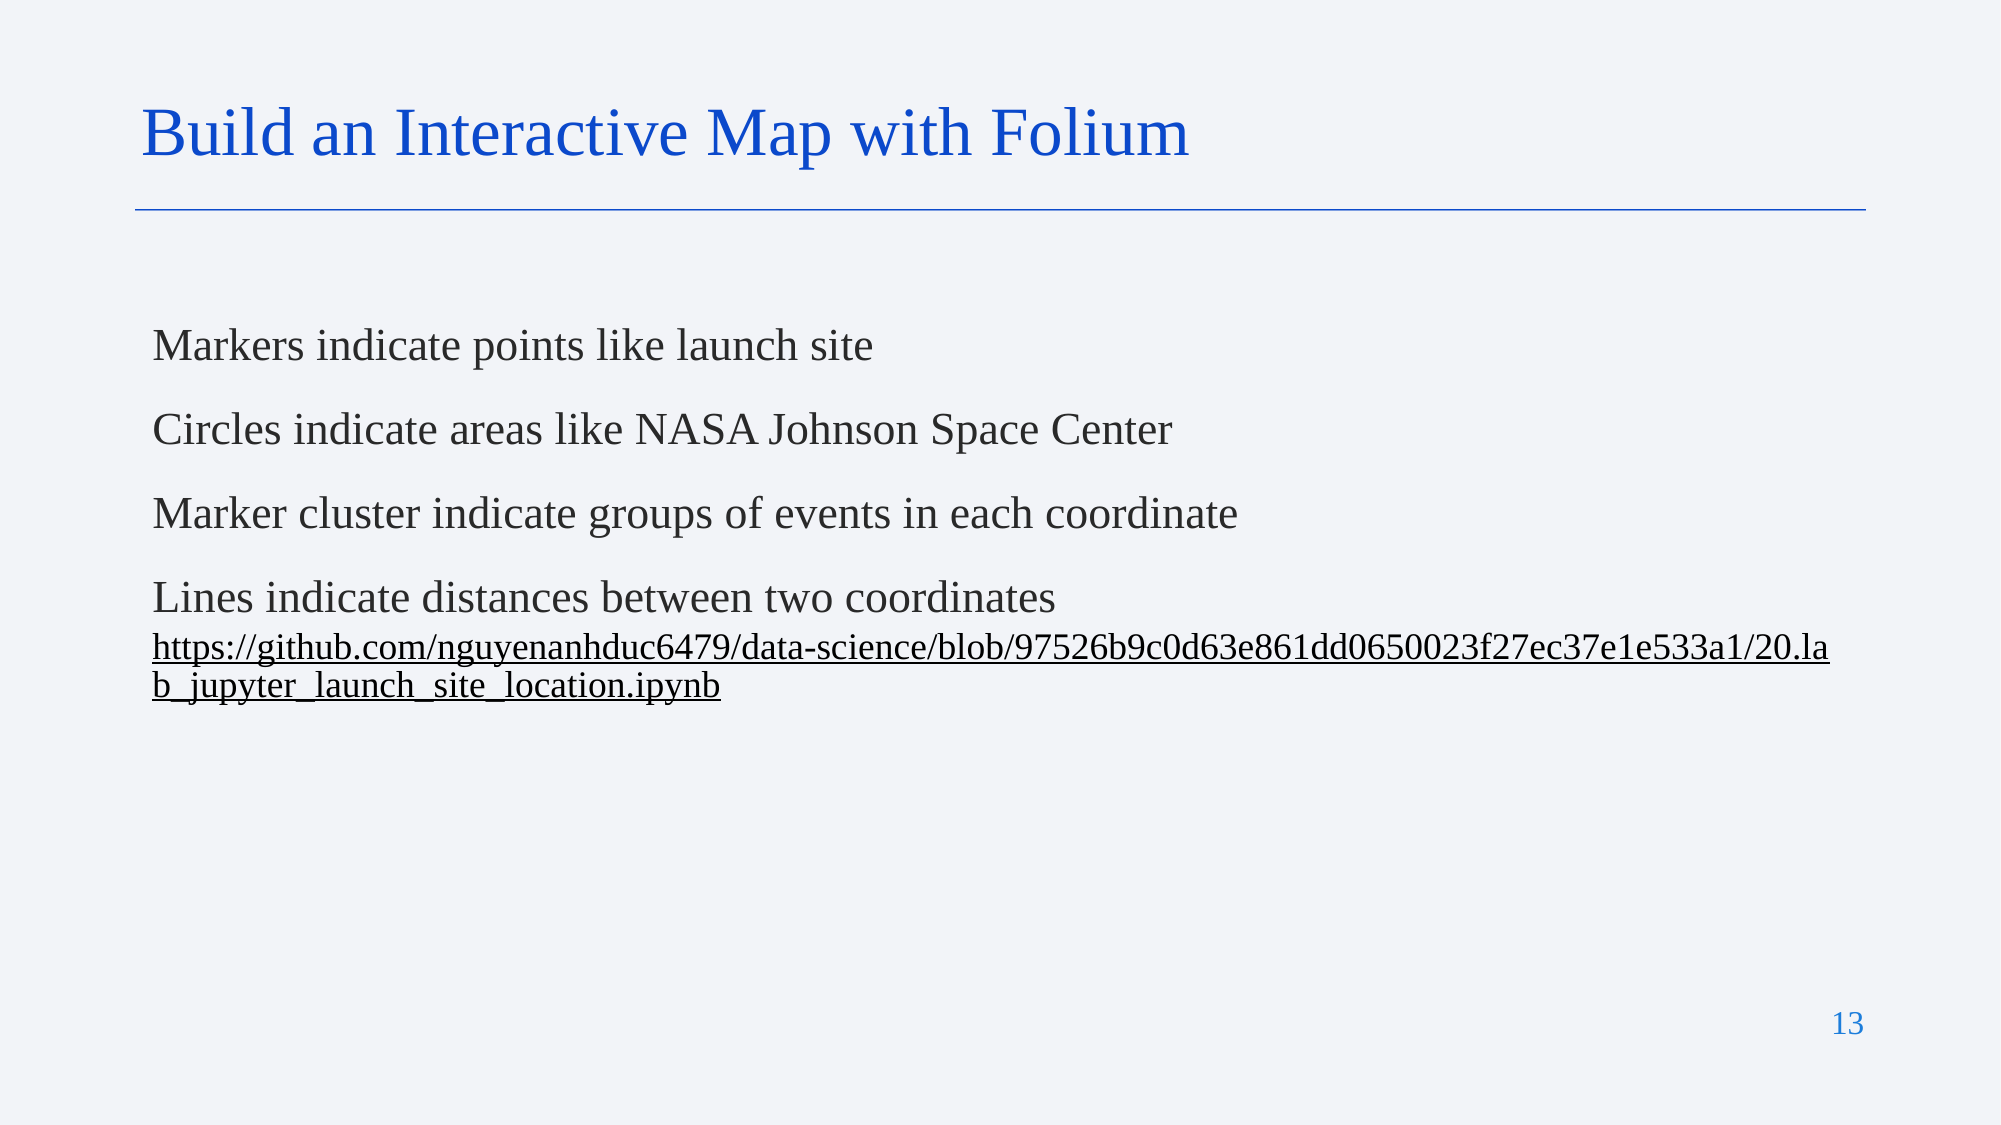

Build an Interactive Map with Folium
Markers indicate points like launch site
Circles indicate areas like NASA Johnson Space Center
Marker cluster indicate groups of events in each coordinate
Lines indicate distances between two coordinates
https://github.com/nguyenanhduc6479/data-science/blob/97526b9c0d63e861dd0650023f27ec37e1e533a1/20.lab_jupyter_launch_site_location.ipynb
13